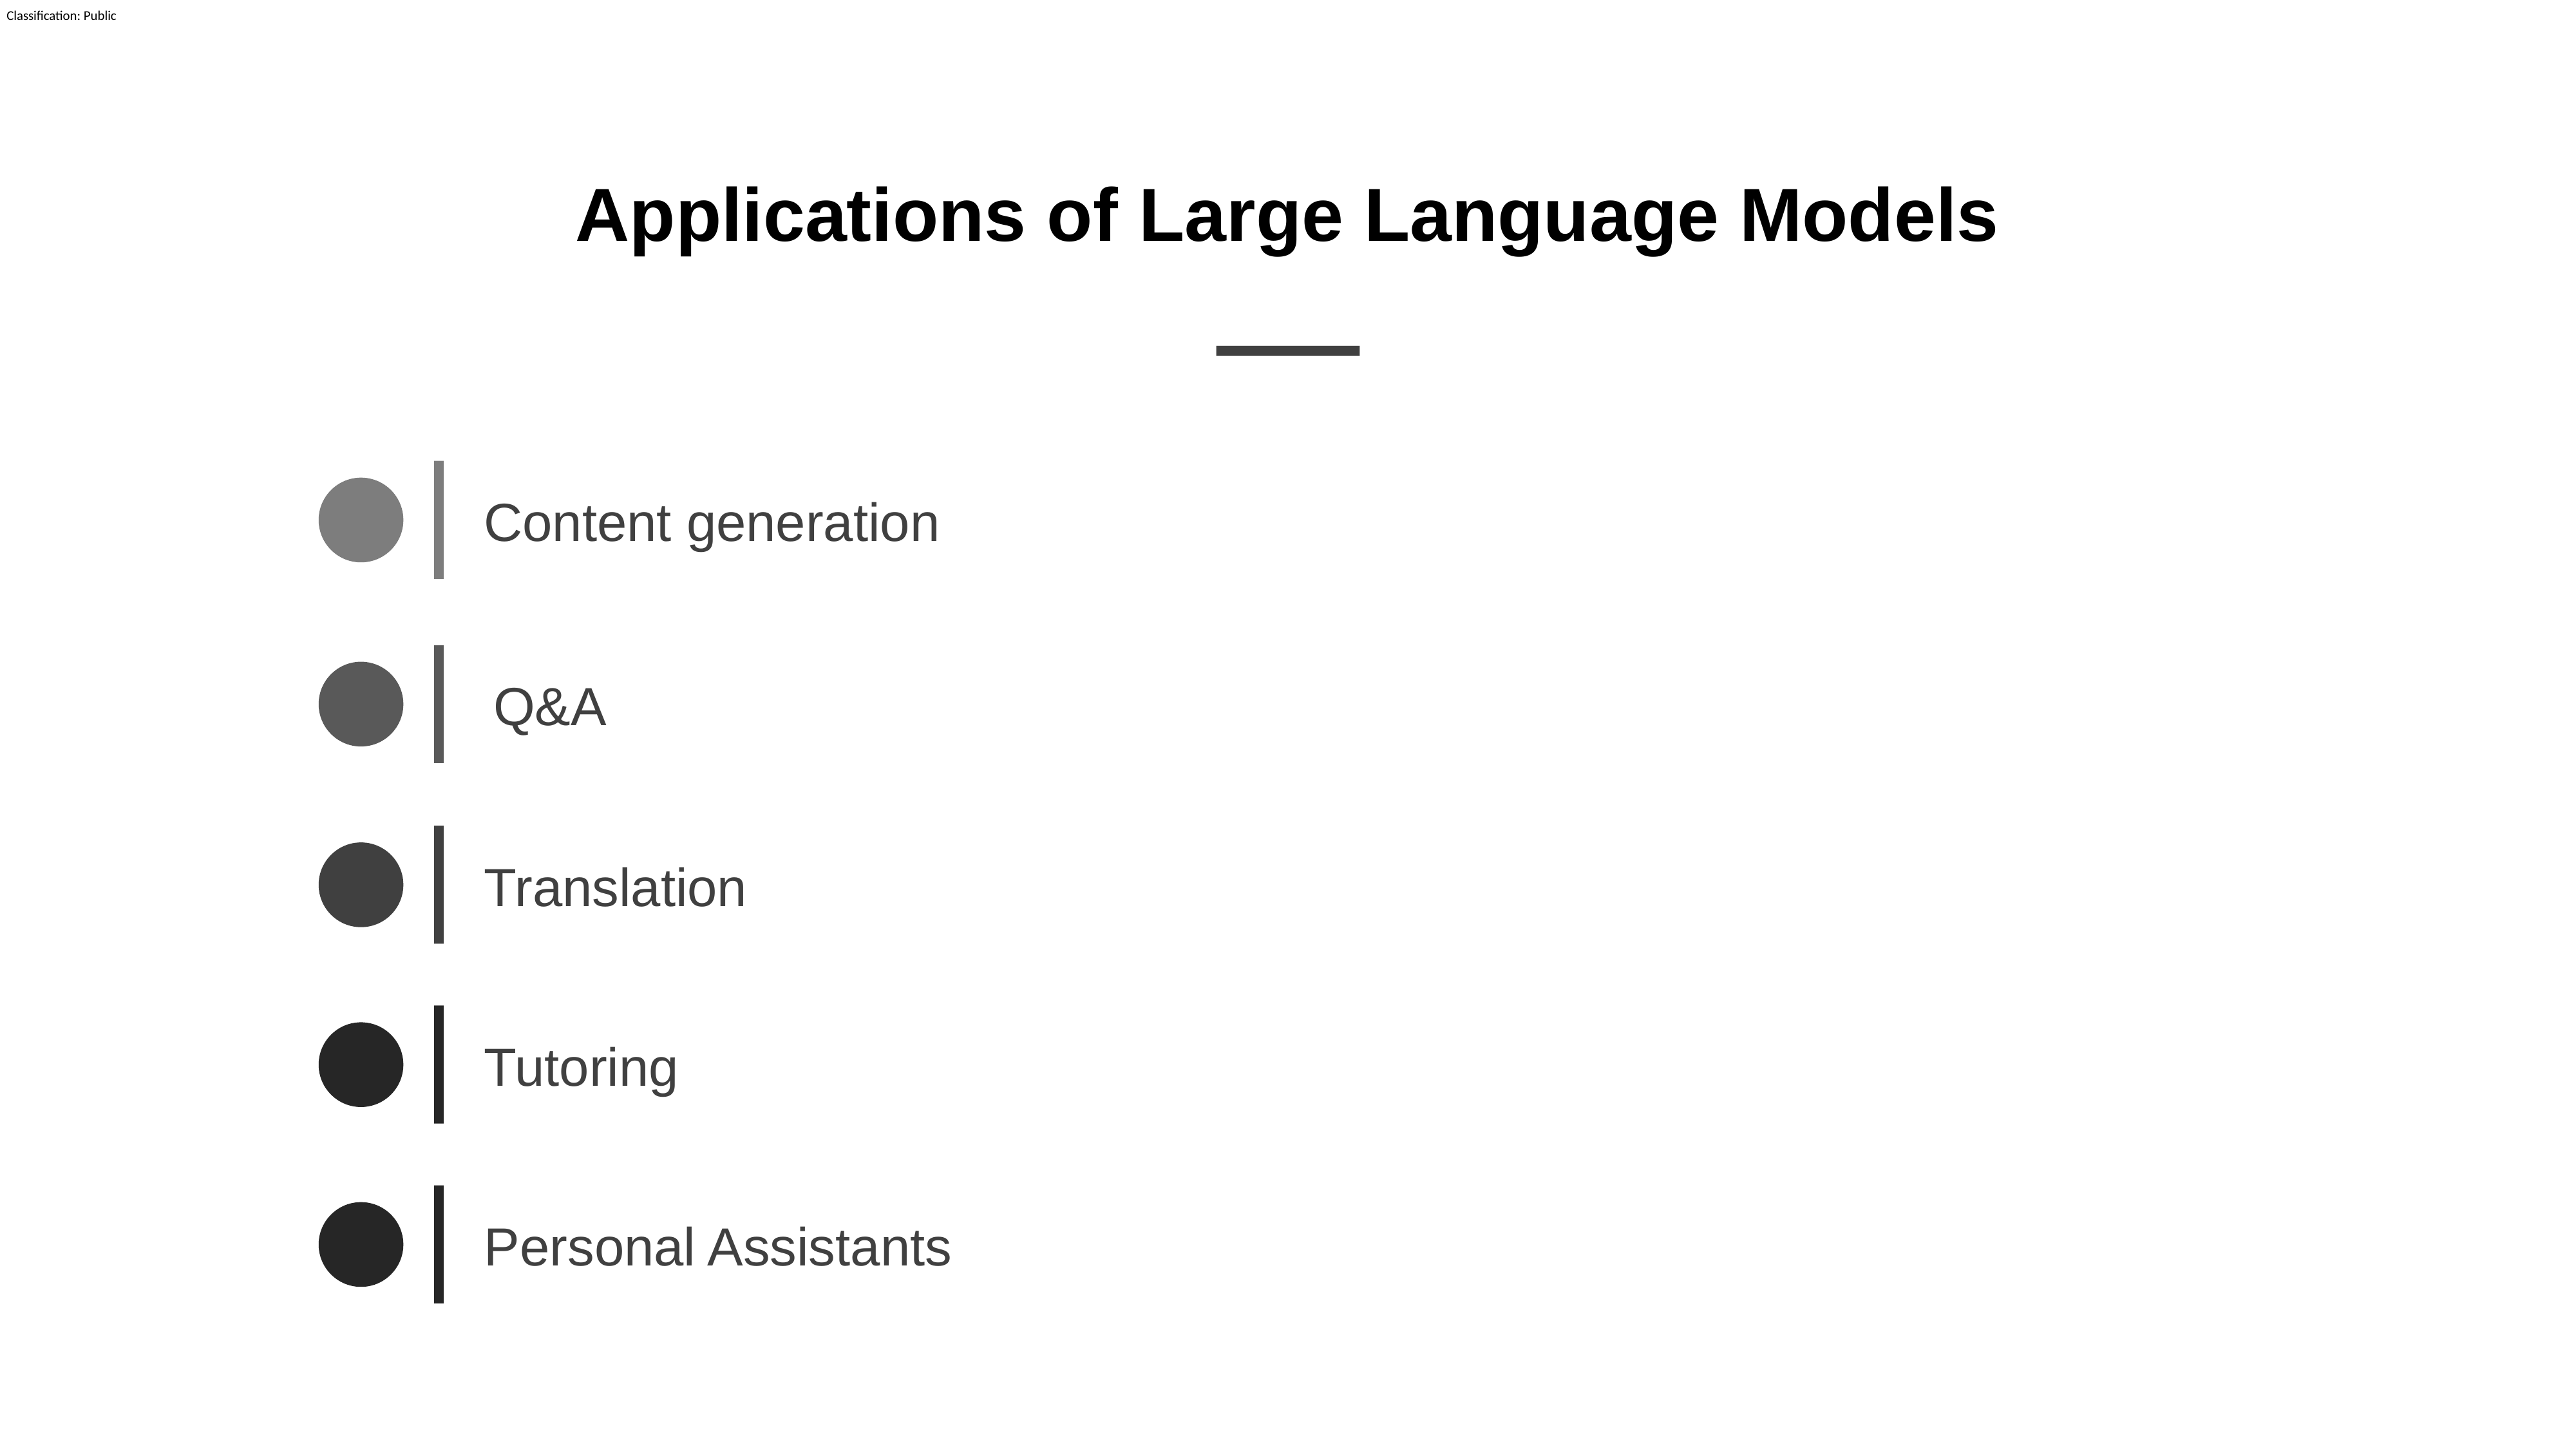

# Applications of Large Language Models

Content generation

Q&A

Translation

Tutoring

Personal Assistants